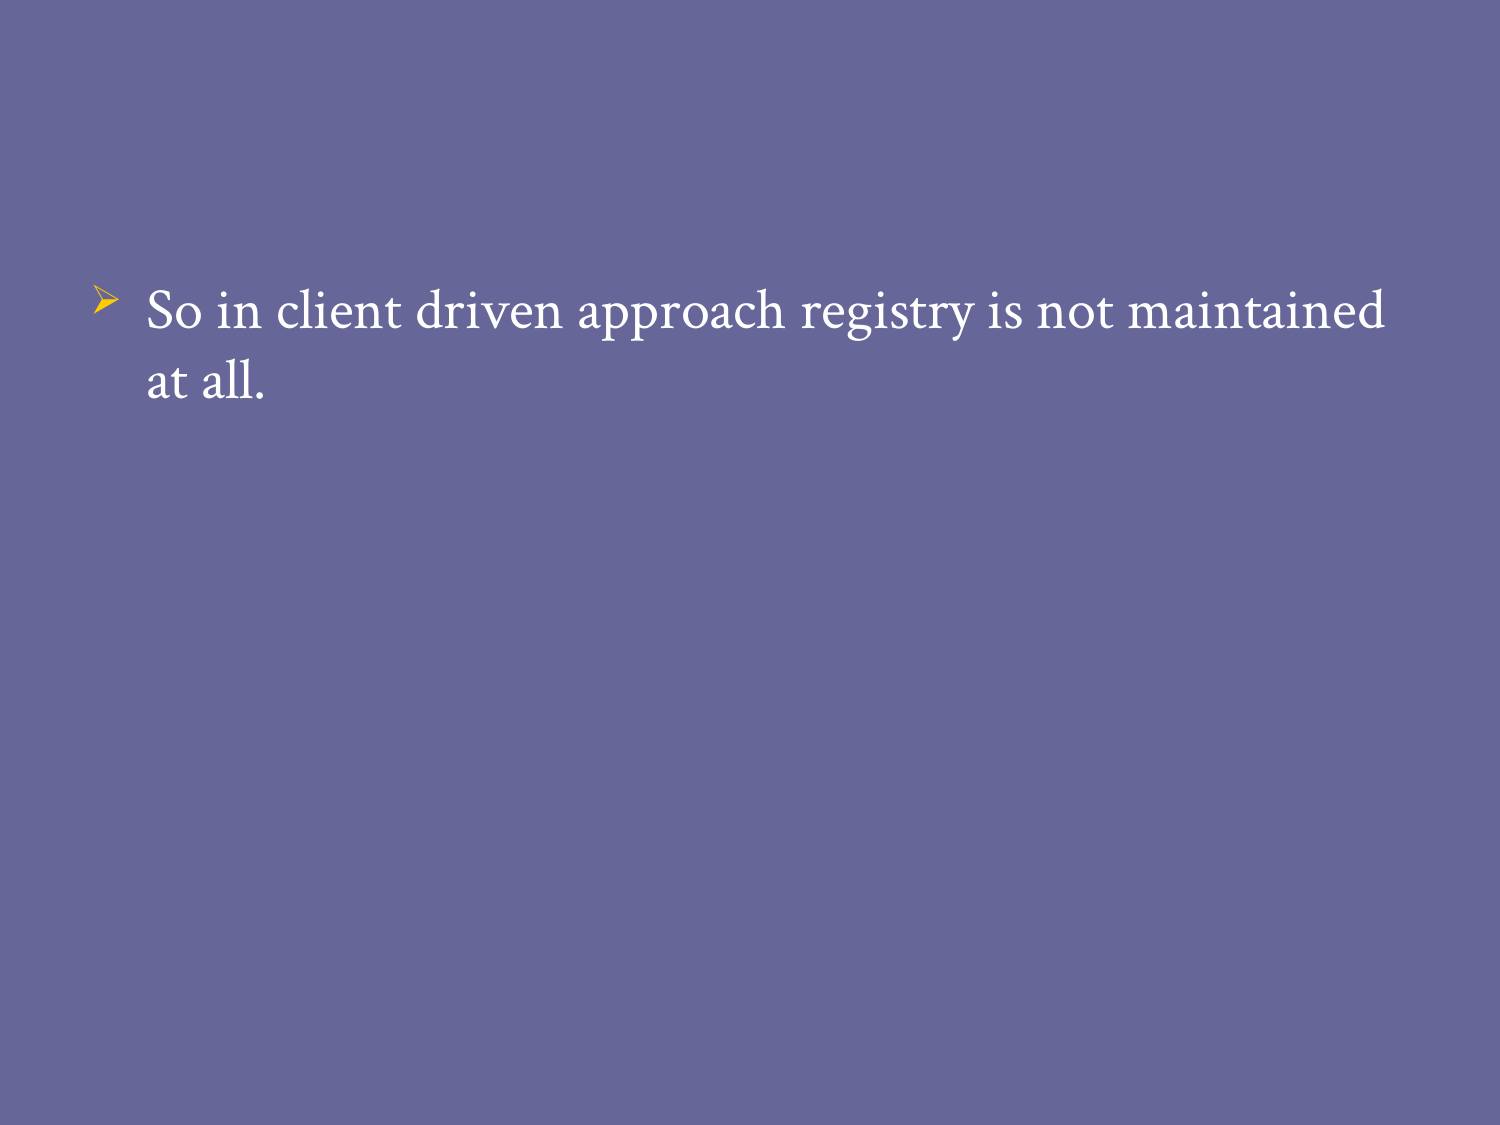

#
So in client driven approach registry is not maintained at all.